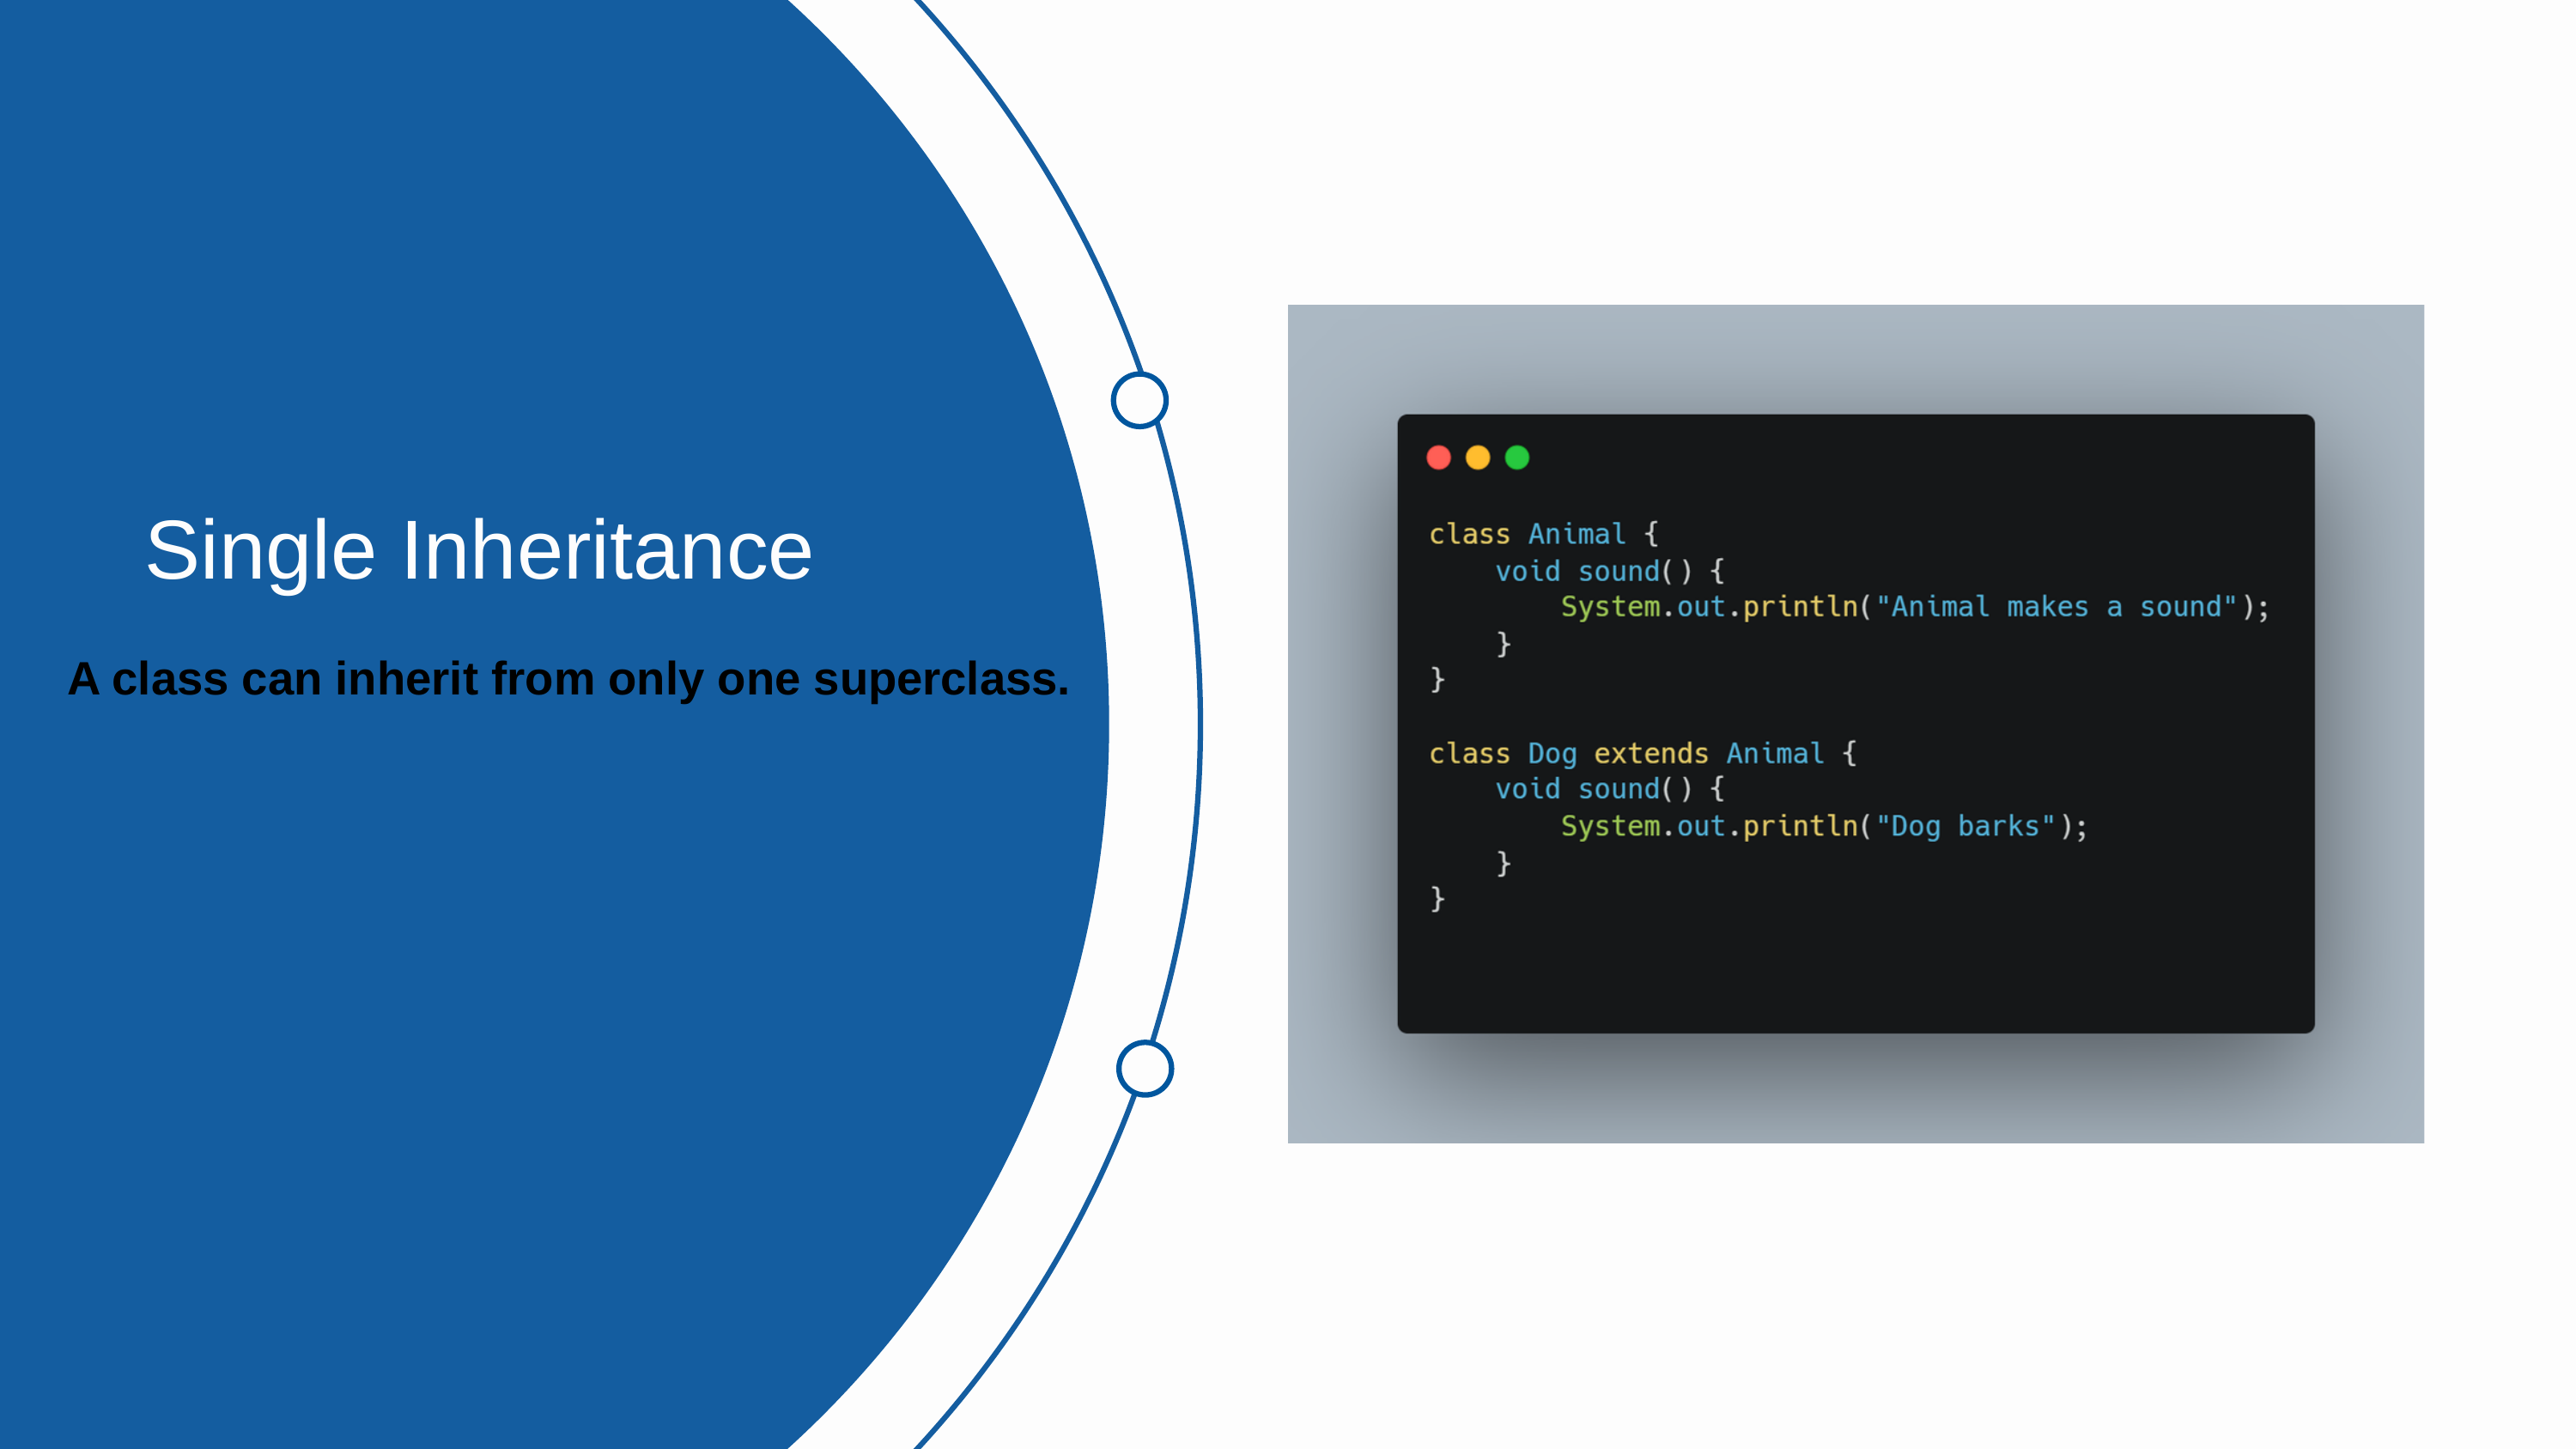

Single Inheritance
A class can inherit from only one superclass.